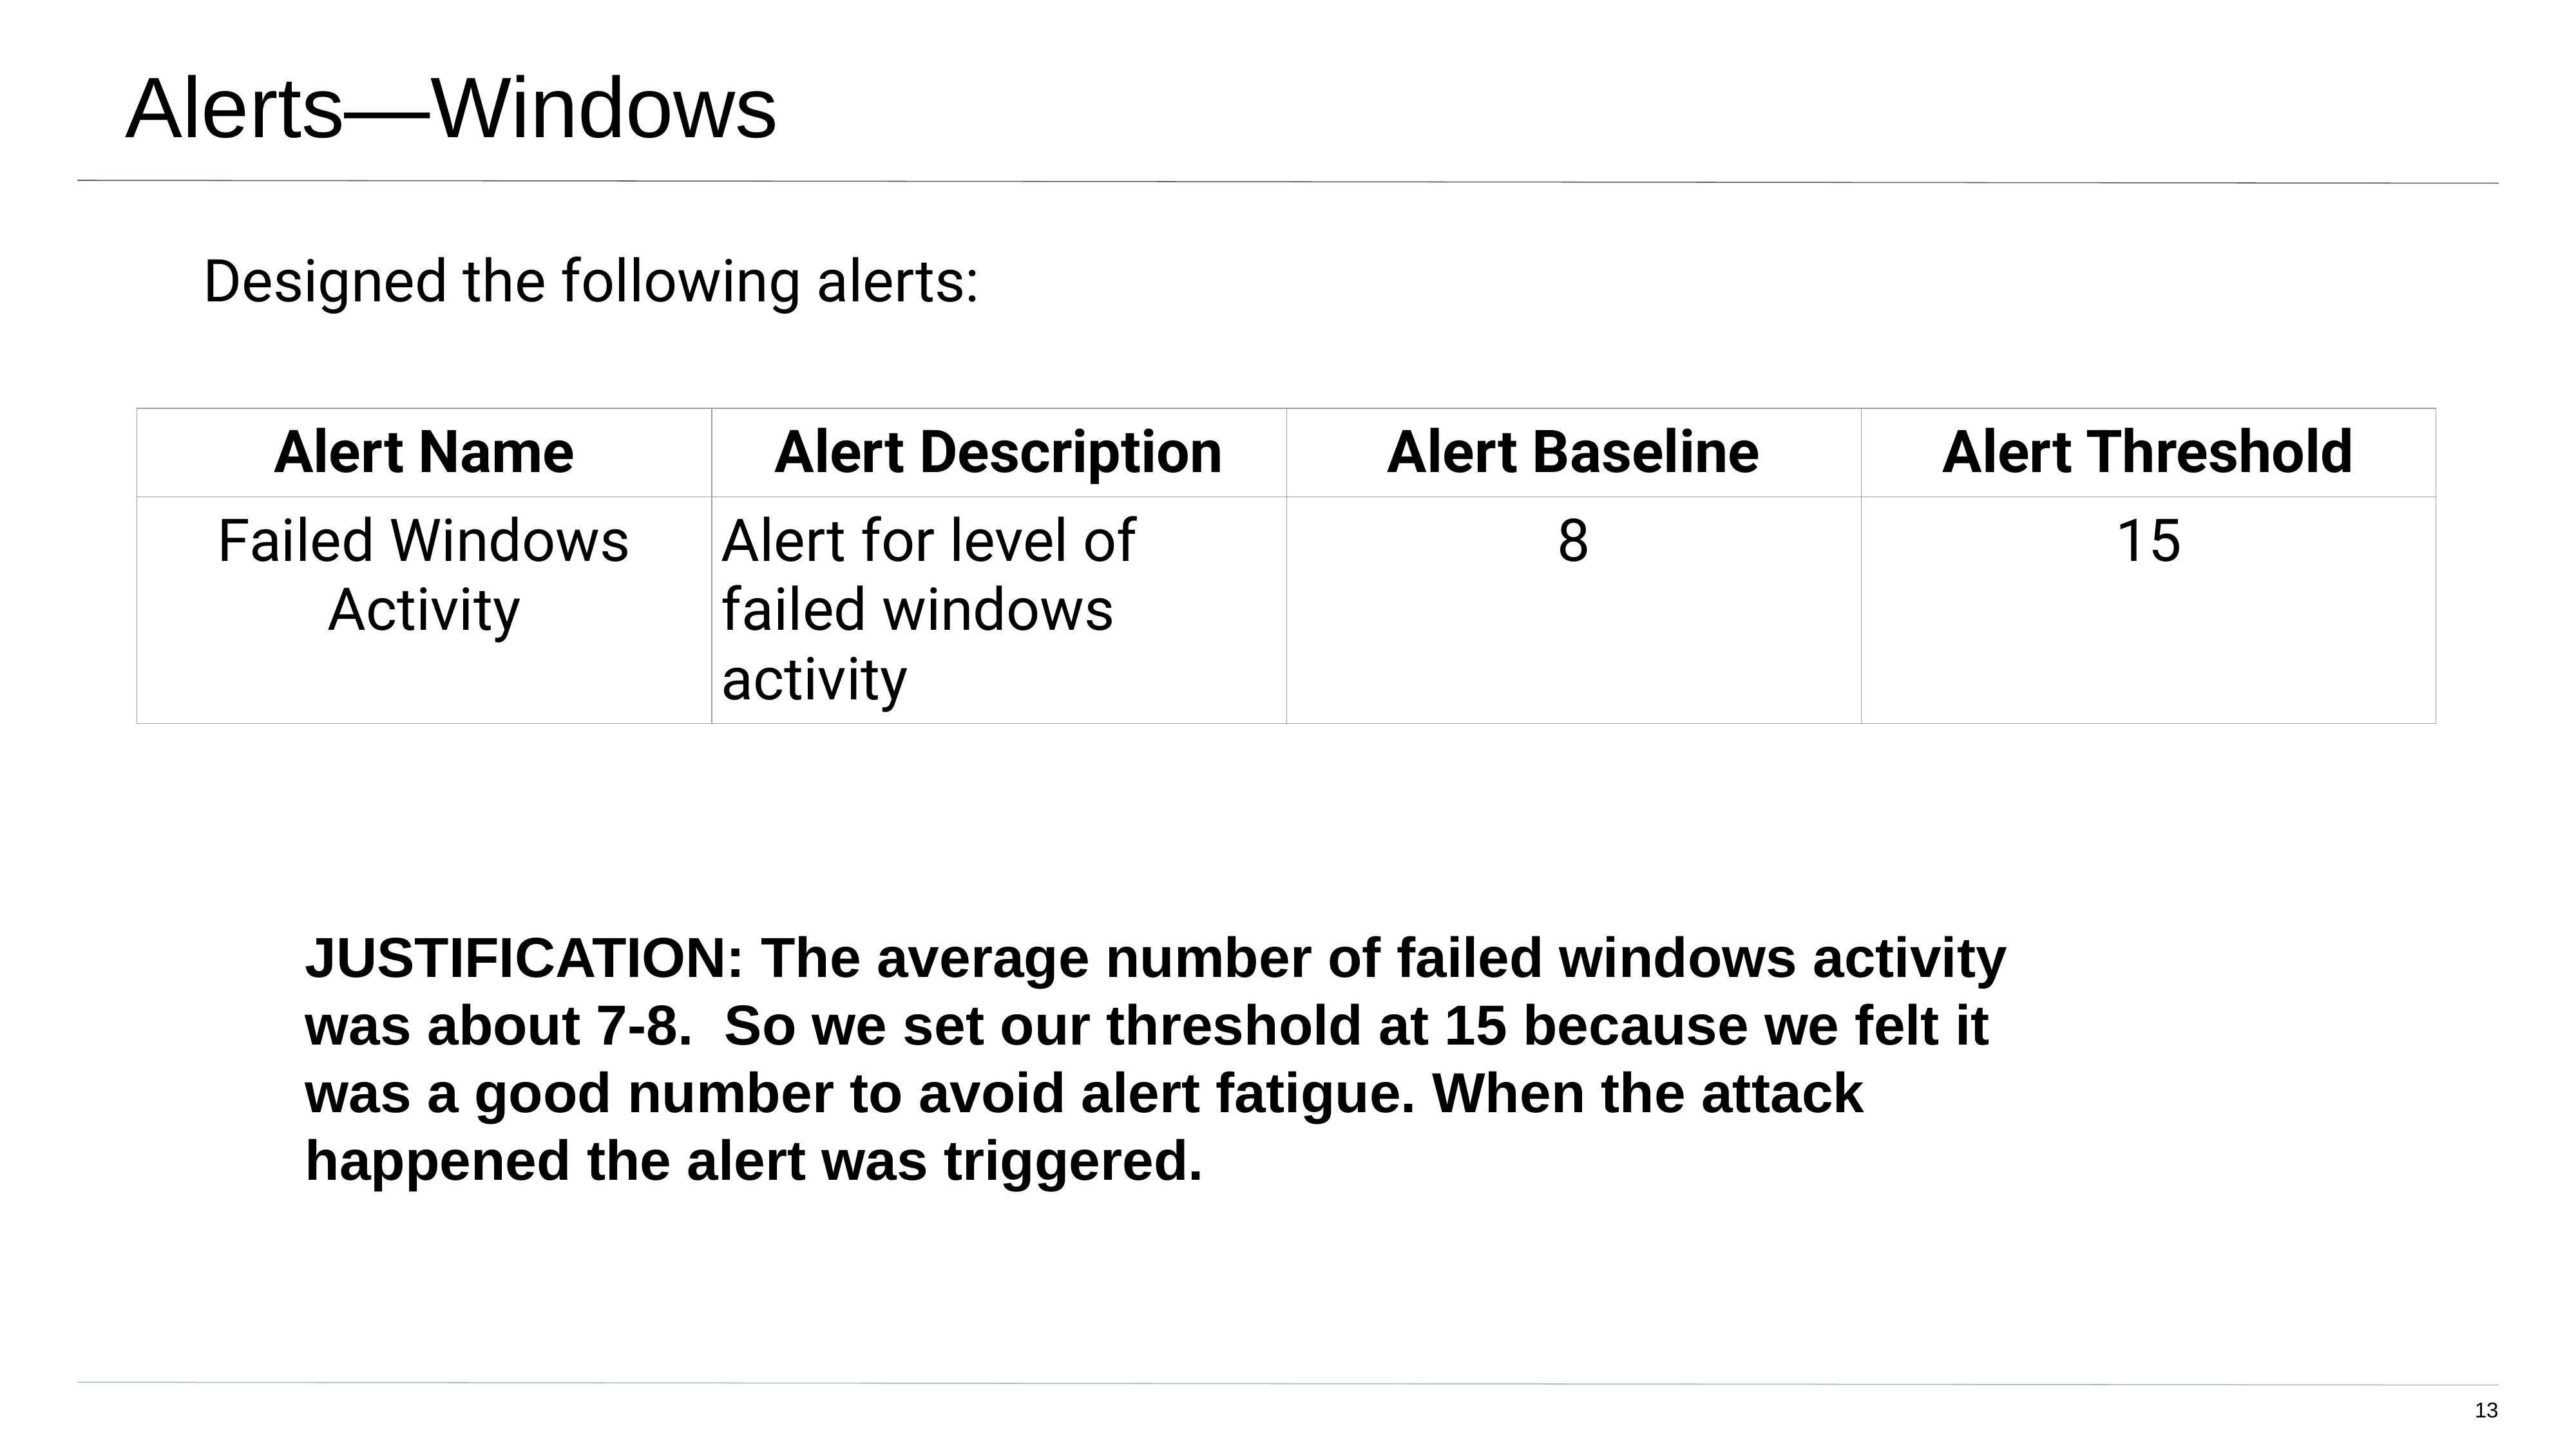

# Alerts—Windows
Designed the following alerts:

| Alert Name | Alert Description | Alert Baseline | Alert Threshold |
| --- | --- | --- | --- |
| Failed Windows Activity | Alert for level of failed windows activity | 8 | 15 |
JUSTIFICATION: The average number of failed windows activity was about 7-8.  So we set our threshold at 15 because we felt it was a good number to avoid alert fatigue. When the attack happened the alert was triggered.
13